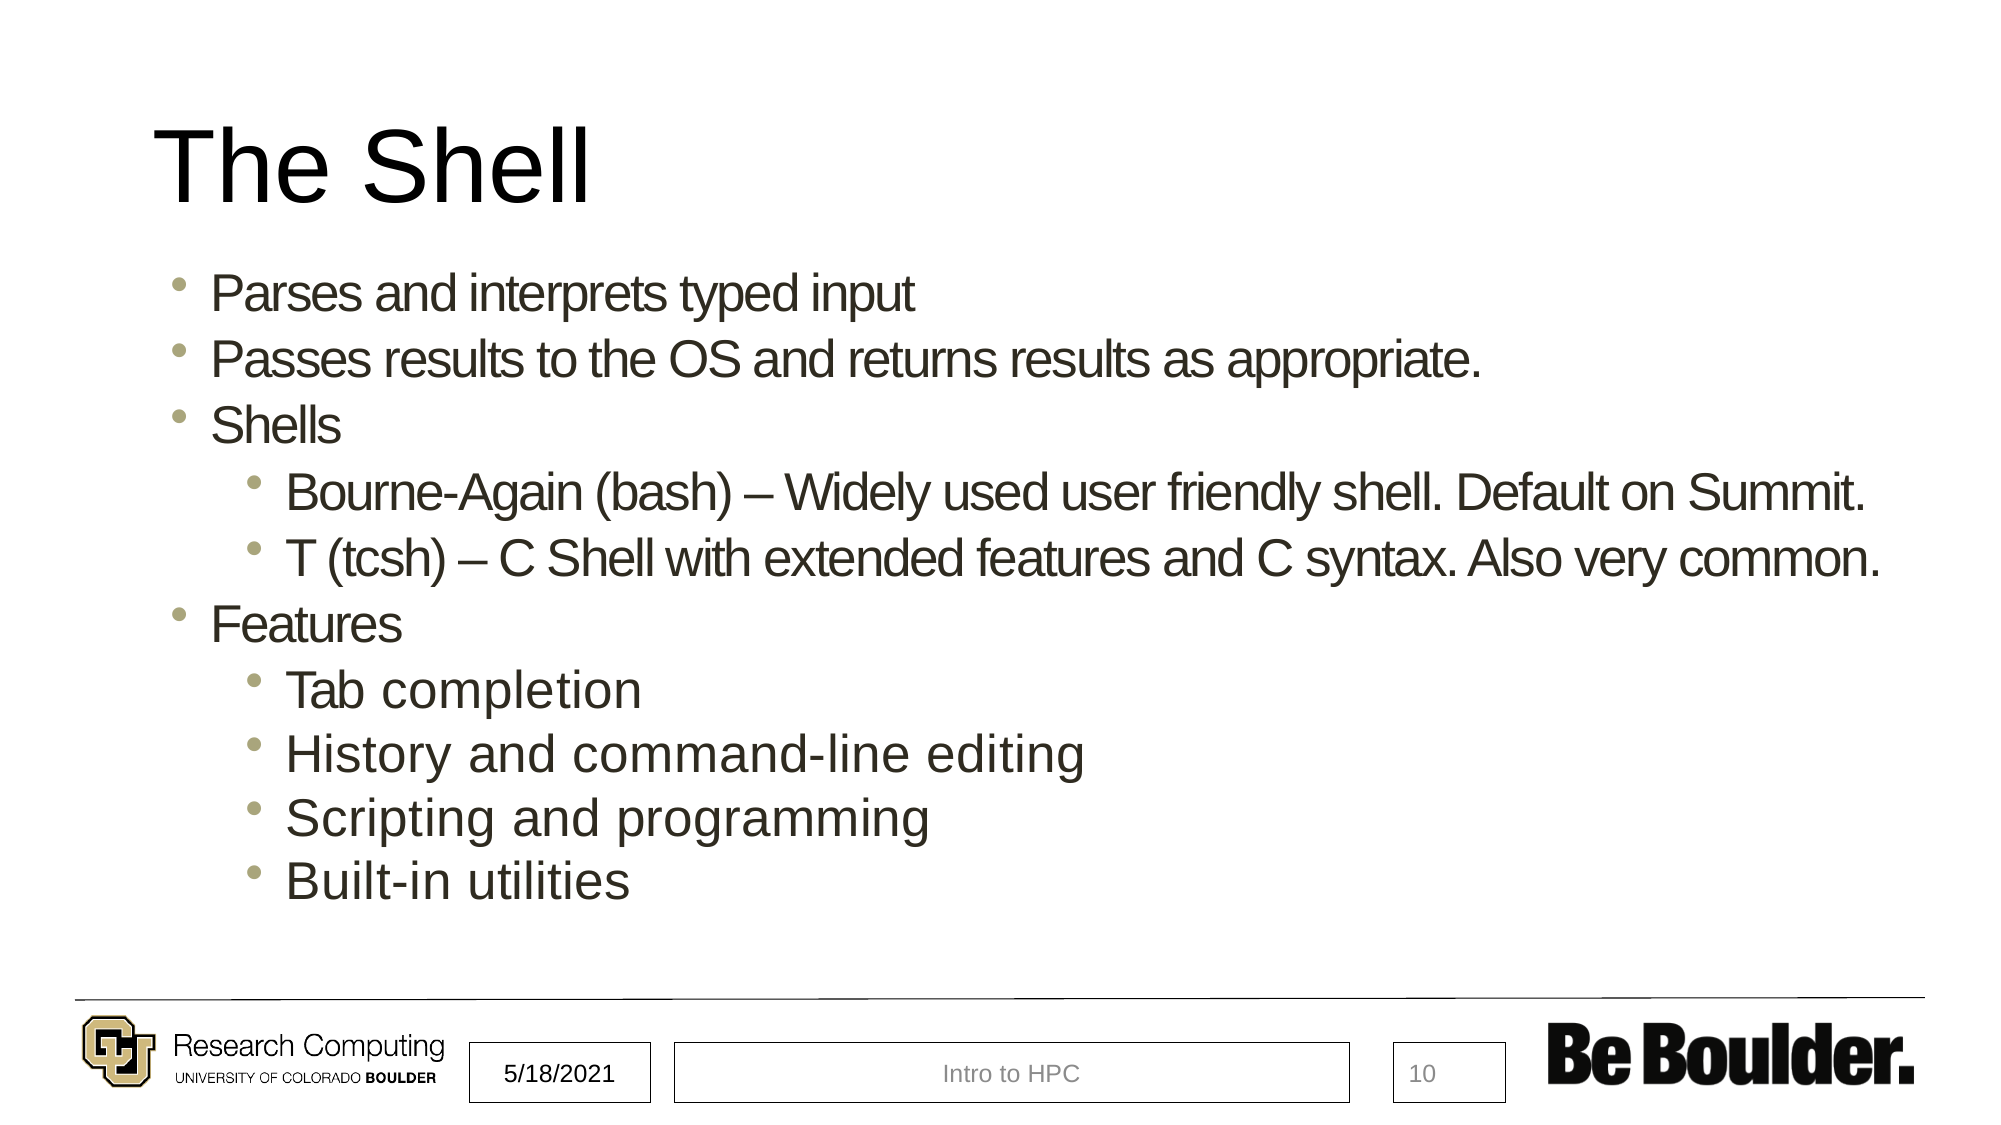

The Shell
Parses and interprets typed input
Passes results to the OS and returns results as appropriate.
Shells
Bourne-Again (bash) – Widely used user friendly shell. Default on Summit.
T (tcsh) – C Shell with extended features and C syntax. Also very common.
Features
Tab completion
History and command-line editing
Scripting and programming
Built-in utilities
5/18/2021
Intro to HPC
10